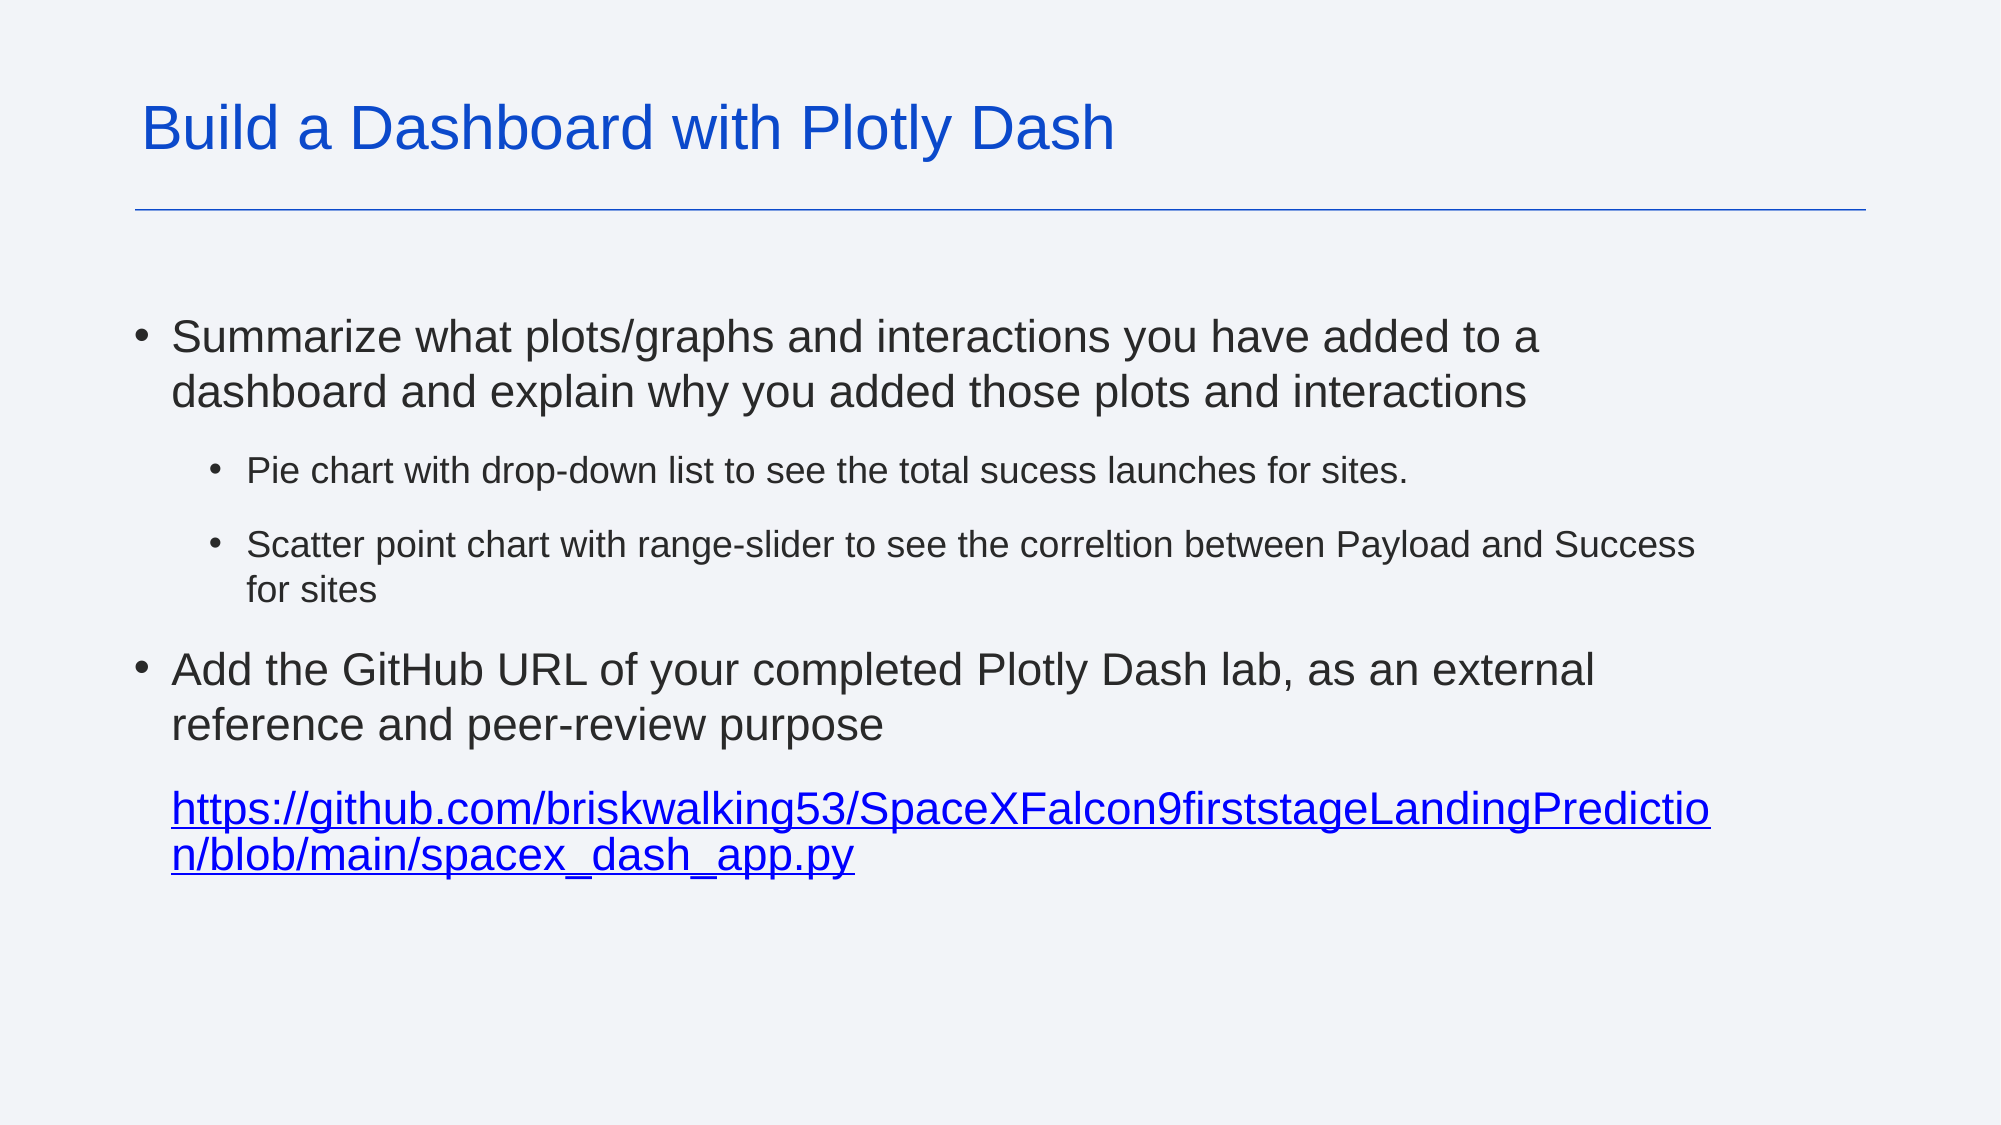

Build a Dashboard with Plotly Dash
Summarize what plots/graphs and interactions you have added to a dashboard and explain why you added those plots and interactions
Pie chart with drop-down list to see the total sucess launches for sites.
Scatter point chart with range-slider to see the correltion between Payload and Success for sites
Add the GitHub URL of your completed Plotly Dash lab, as an external reference and peer-review purpose
https://github.com/briskwalking53/SpaceXFalcon9firststageLandingPrediction/blob/main/spacex_dash_app.py
14